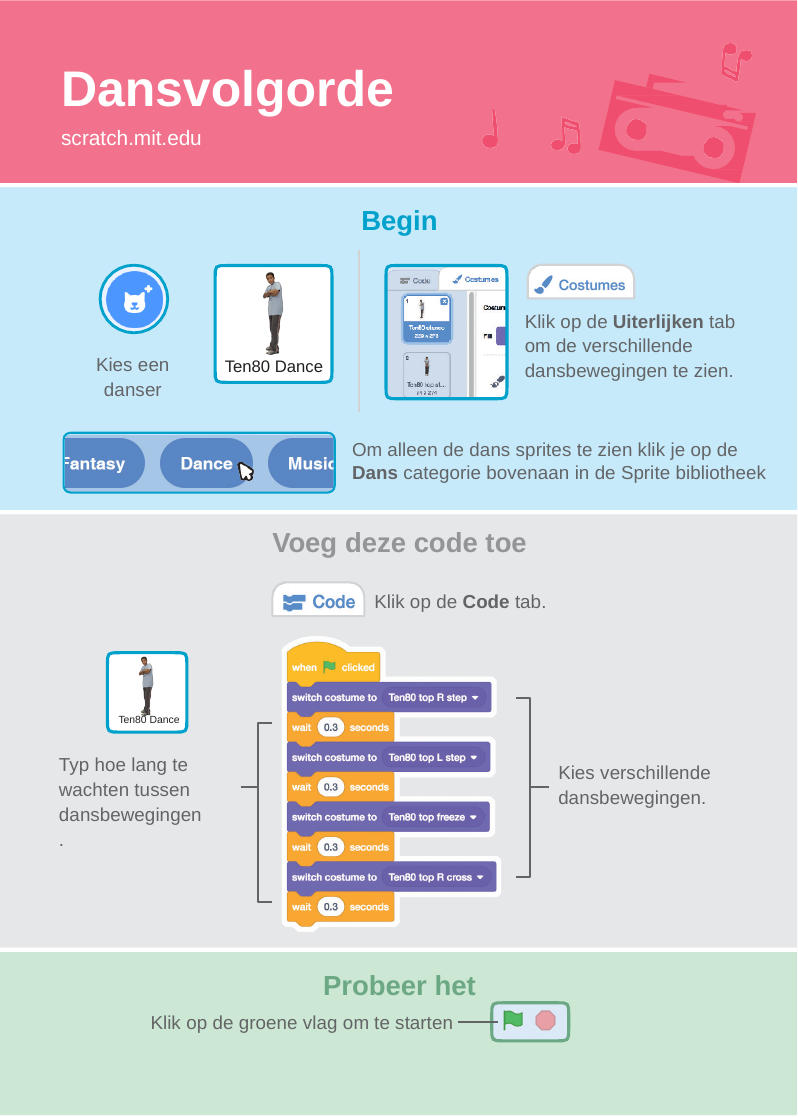

# Dansvolgorde
scratch.mit.edu

Begin

Klik op de Uiterlijken tab om de verschillende dansbewegingen te zien.
Kies een danser
Ten80 Dance

Om alleen de dans sprites te zien klik je op de Dans categorie bovenaan in de Sprite bibliotheek

Voeg deze code toe

Klik op de Code tab.

Ten80 Dance

Typ hoe lang te wachten tussen dansbewegingen.
Kies verschillende dansbewegingen.

Probeer het

Klik op de groene vlag om te starten